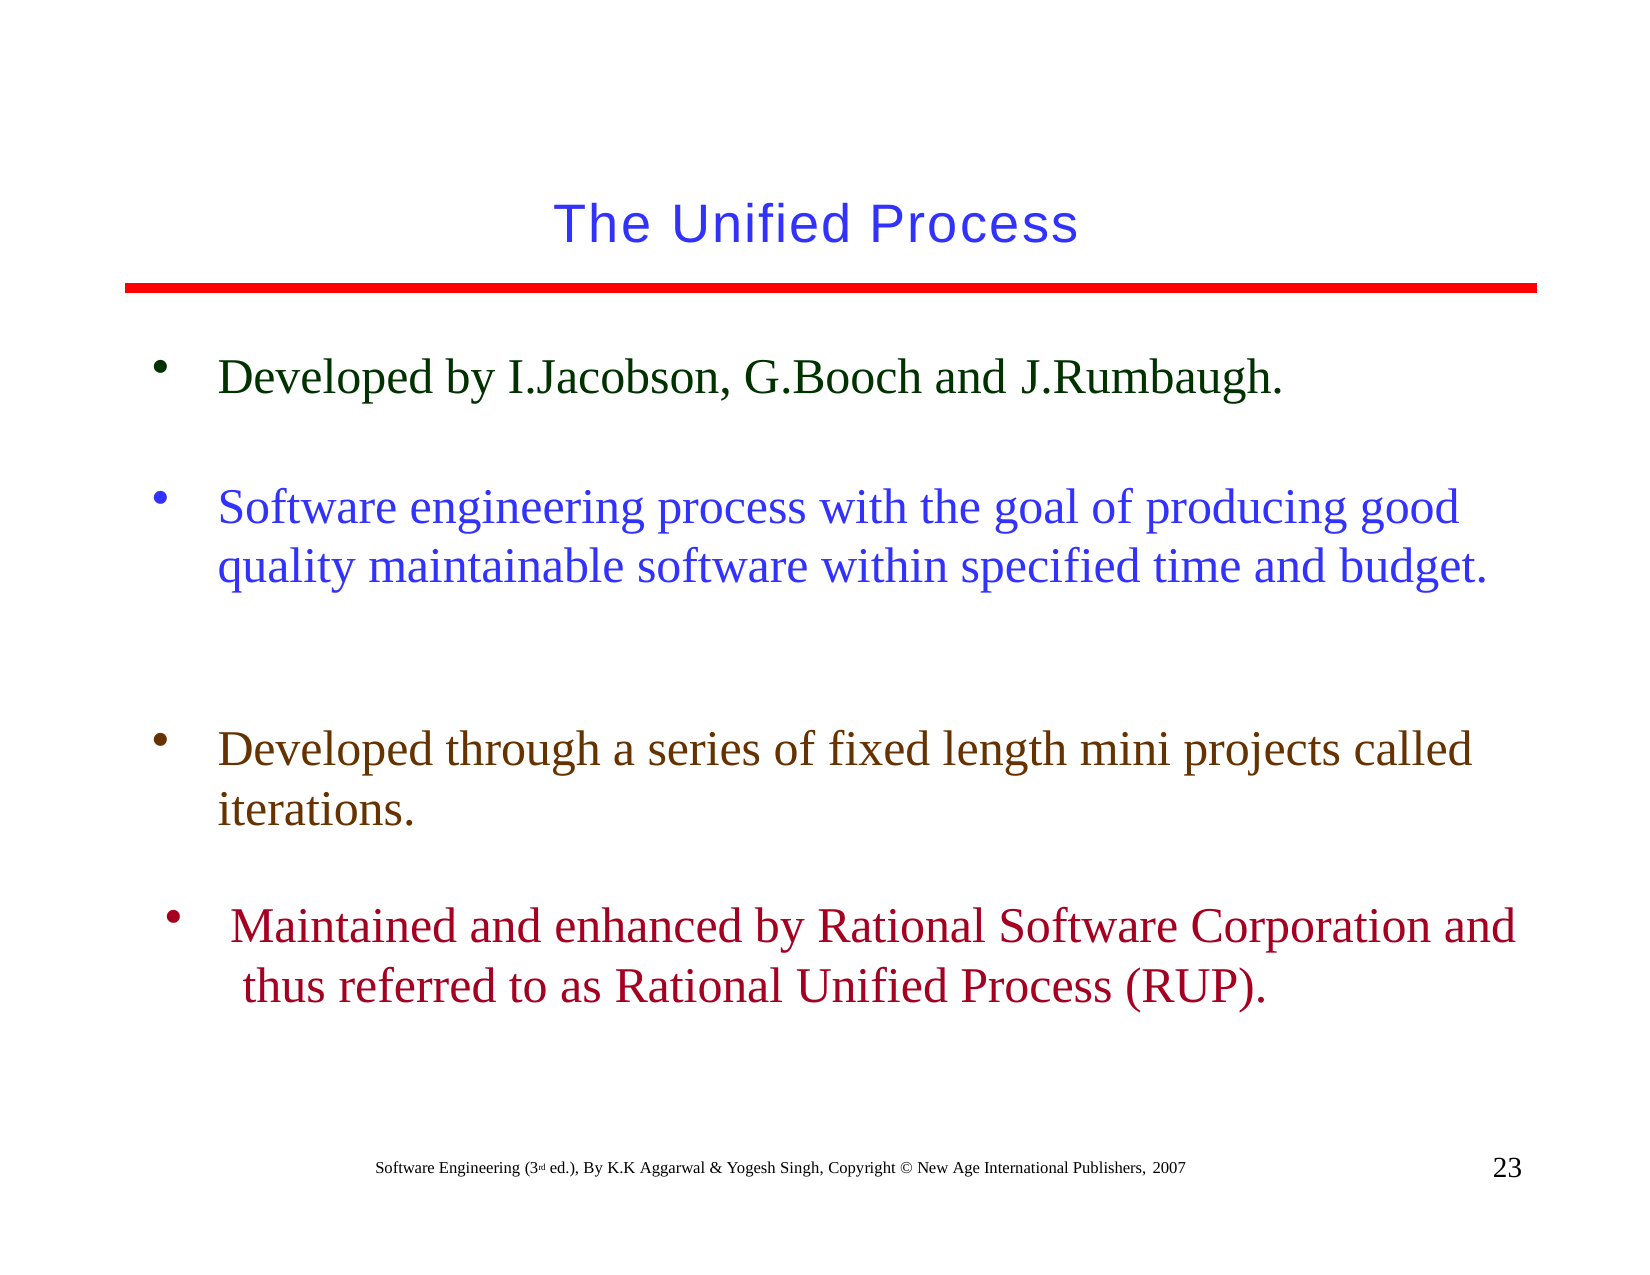

# The Unified Process

Developed by I.Jacobson, G.Booch and J.Rumbaugh.

Software engineering process with the goal of producing good  quality maintainable software within specified time and budget.

Developed through a series of fixed length mini projects called  iterations.

Maintained and enhanced by Rational Software Corporation and  thus referred to as Rational Unified Process (RUP).
23
Software Engineering (3rd  ed.), By K.K Aggarwal & Yogesh Singh, Copyright © New Age International Publishers, 2007